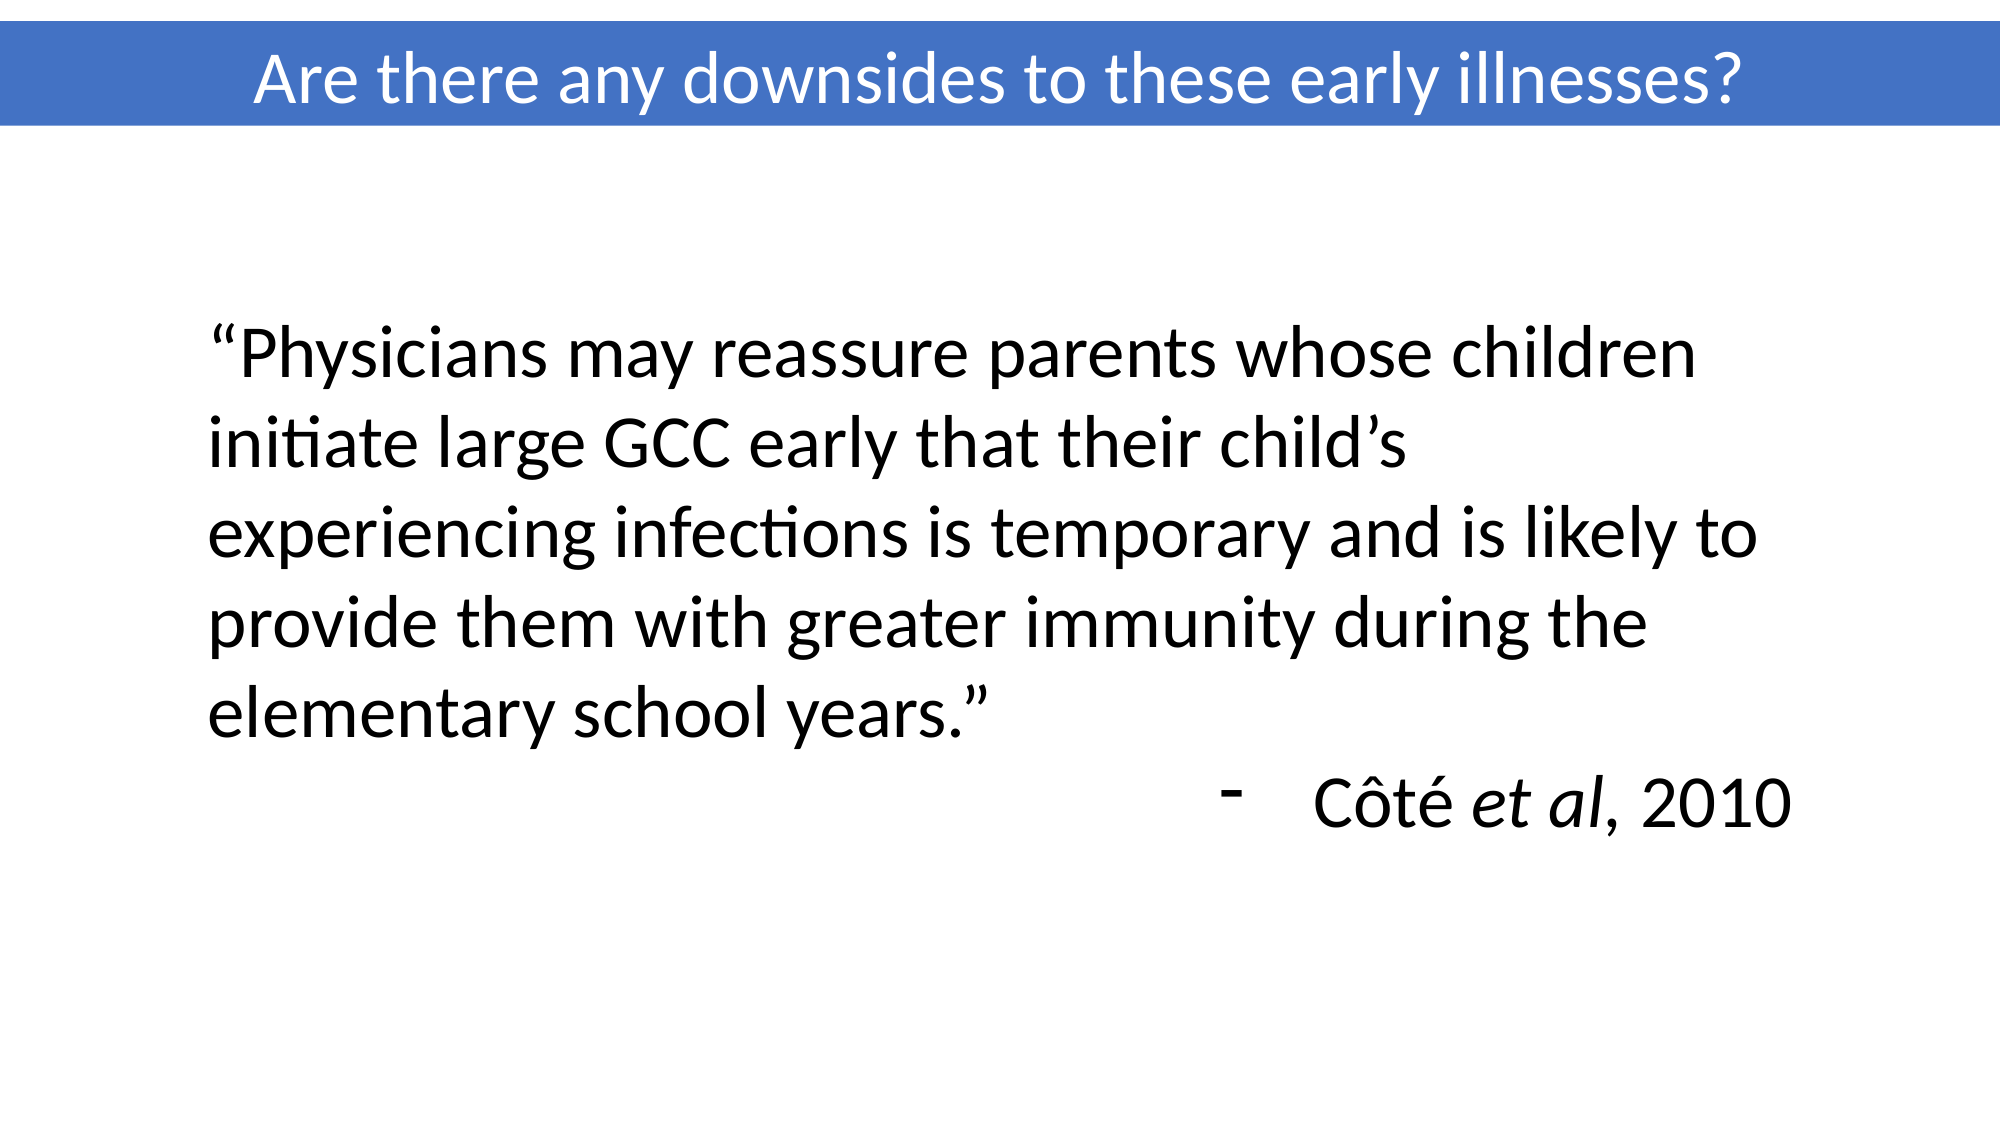

Are there any downsides to these early illnesses?
“Physicians may reassure parents whose children initiate large GCC early that their child’s experiencing infections is temporary and is likely to provide them with greater immunity during the elementary school years.”
Côté et al, 2010